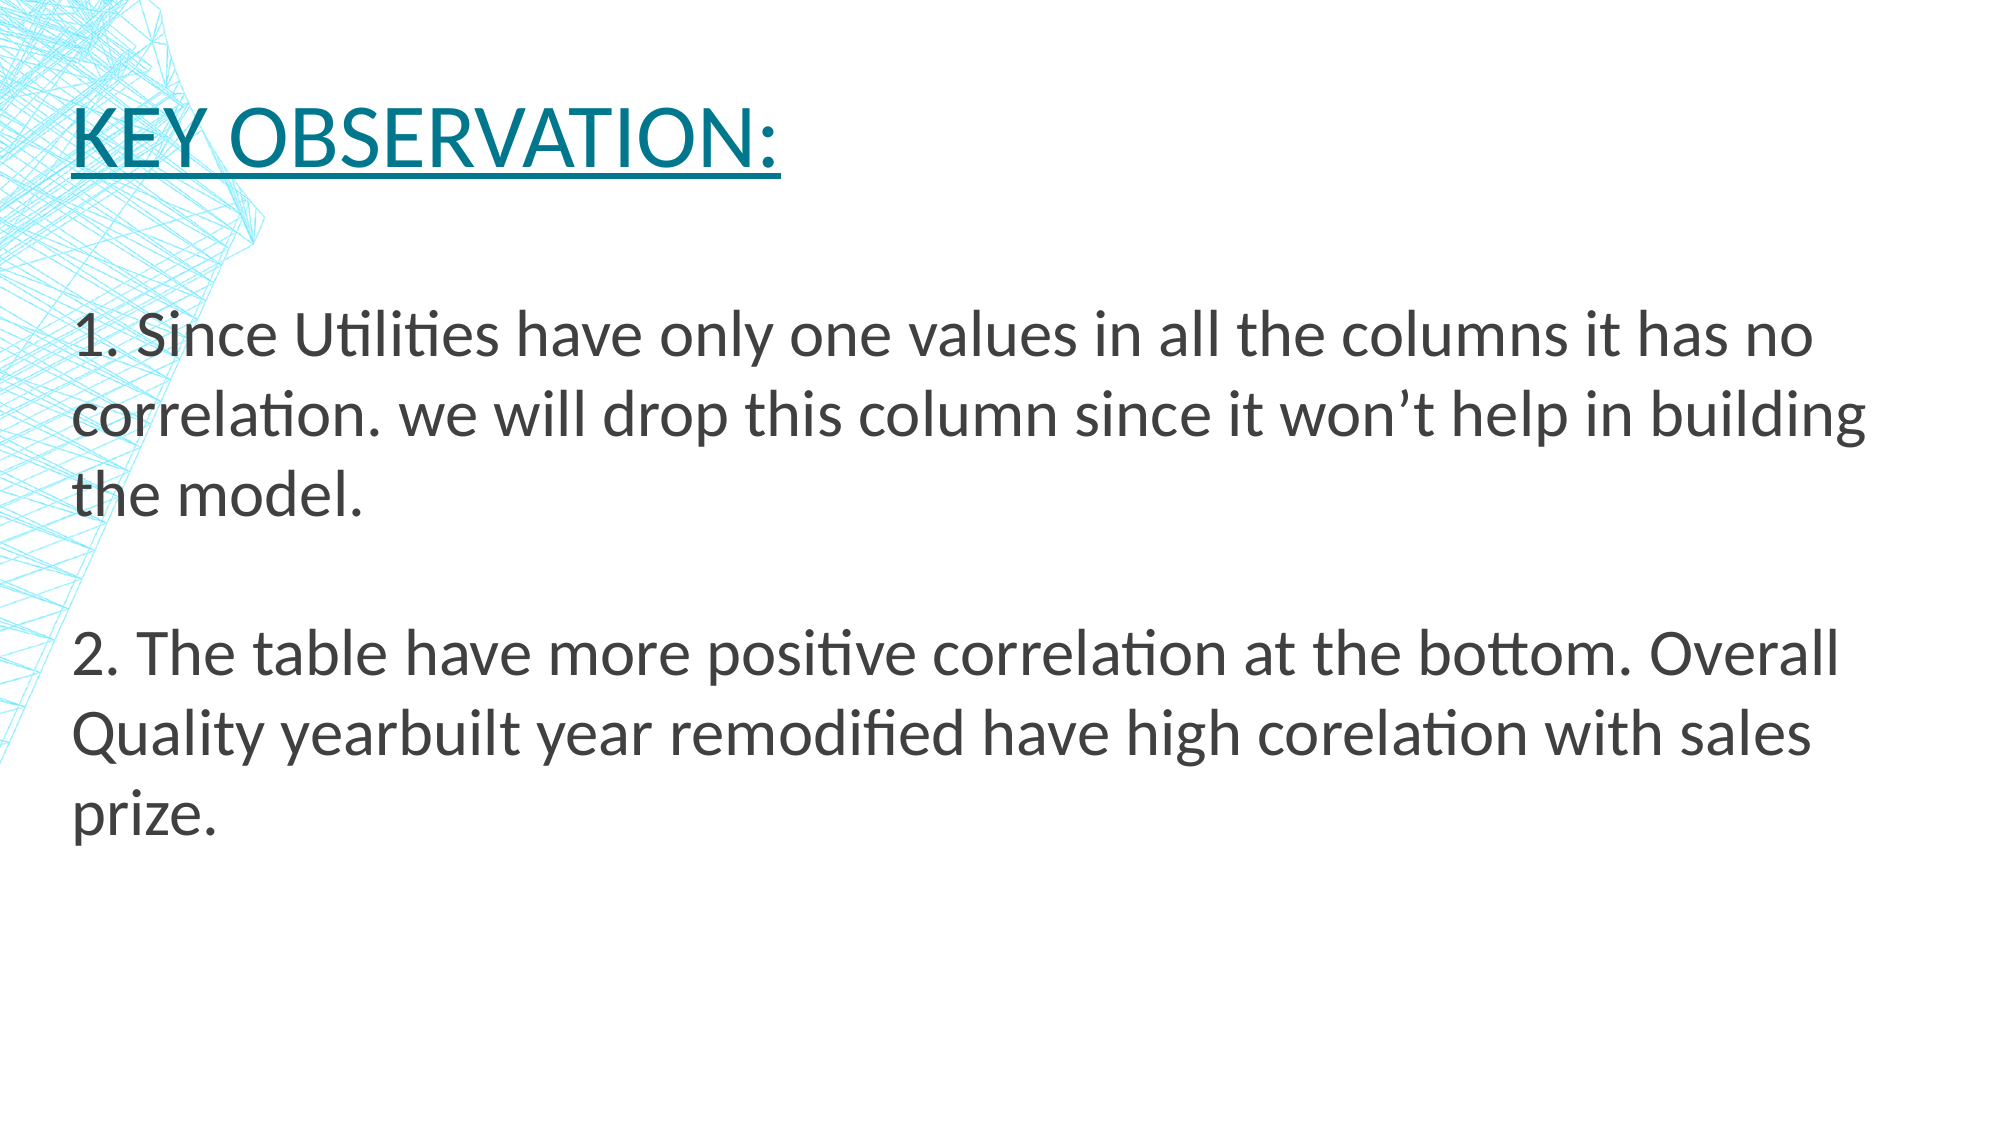

# Key observation:
1. Since Utilities have only one values in all the columns it has no correlation. we will drop this column since it won’t help in building the model.

2. The table have more positive correlation at the bottom. Overall Quality yearbuilt year remodified have high corelation with sales prize.